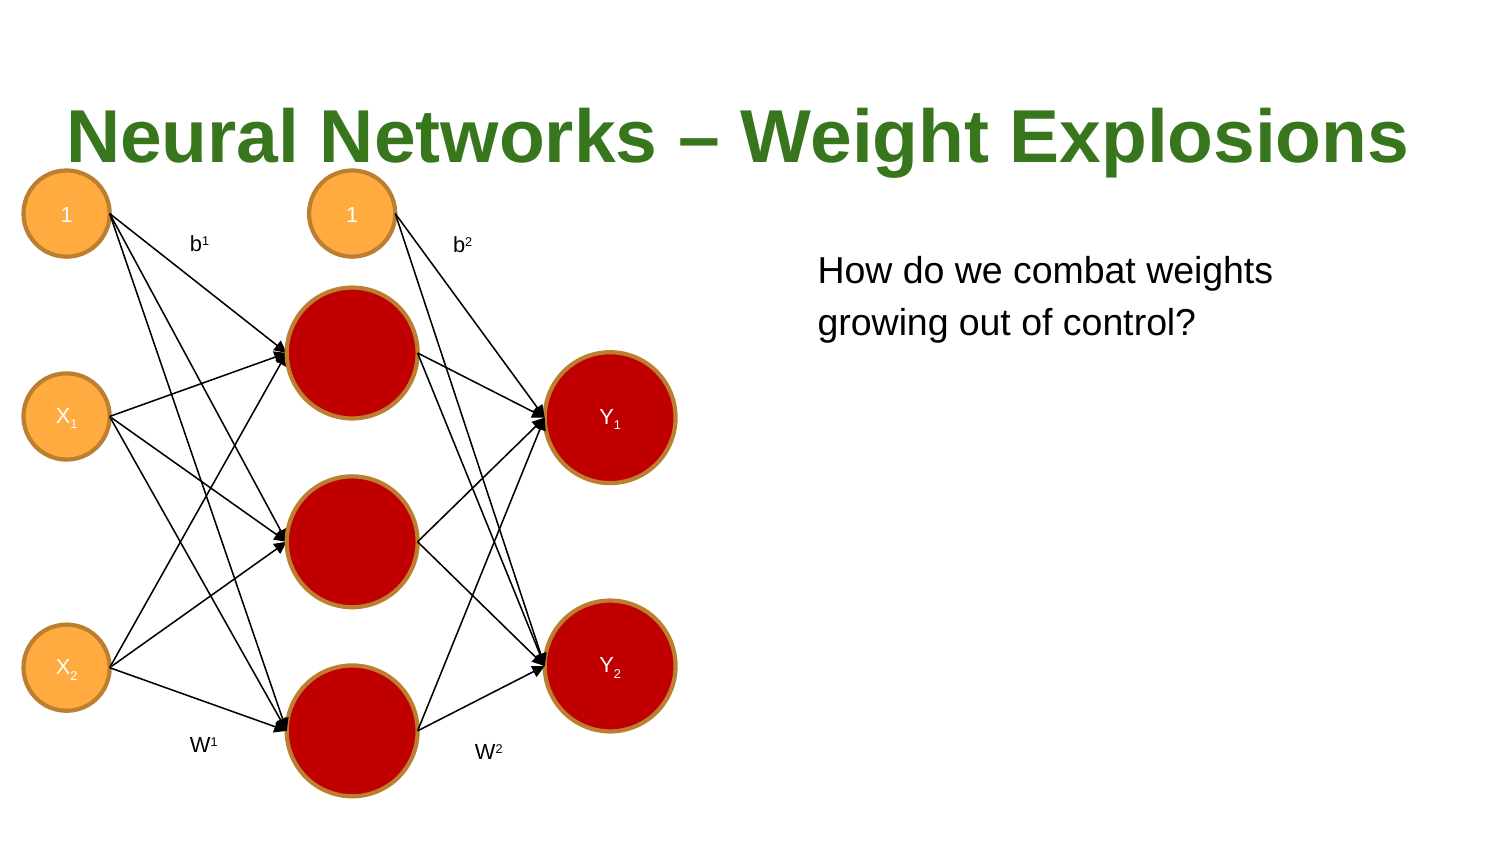

# Neural Networks – Weight Explosions
1
1
b1
b2
How do we combat weights growing out of control?

Y1
X1

Y2
X2

W1
W2